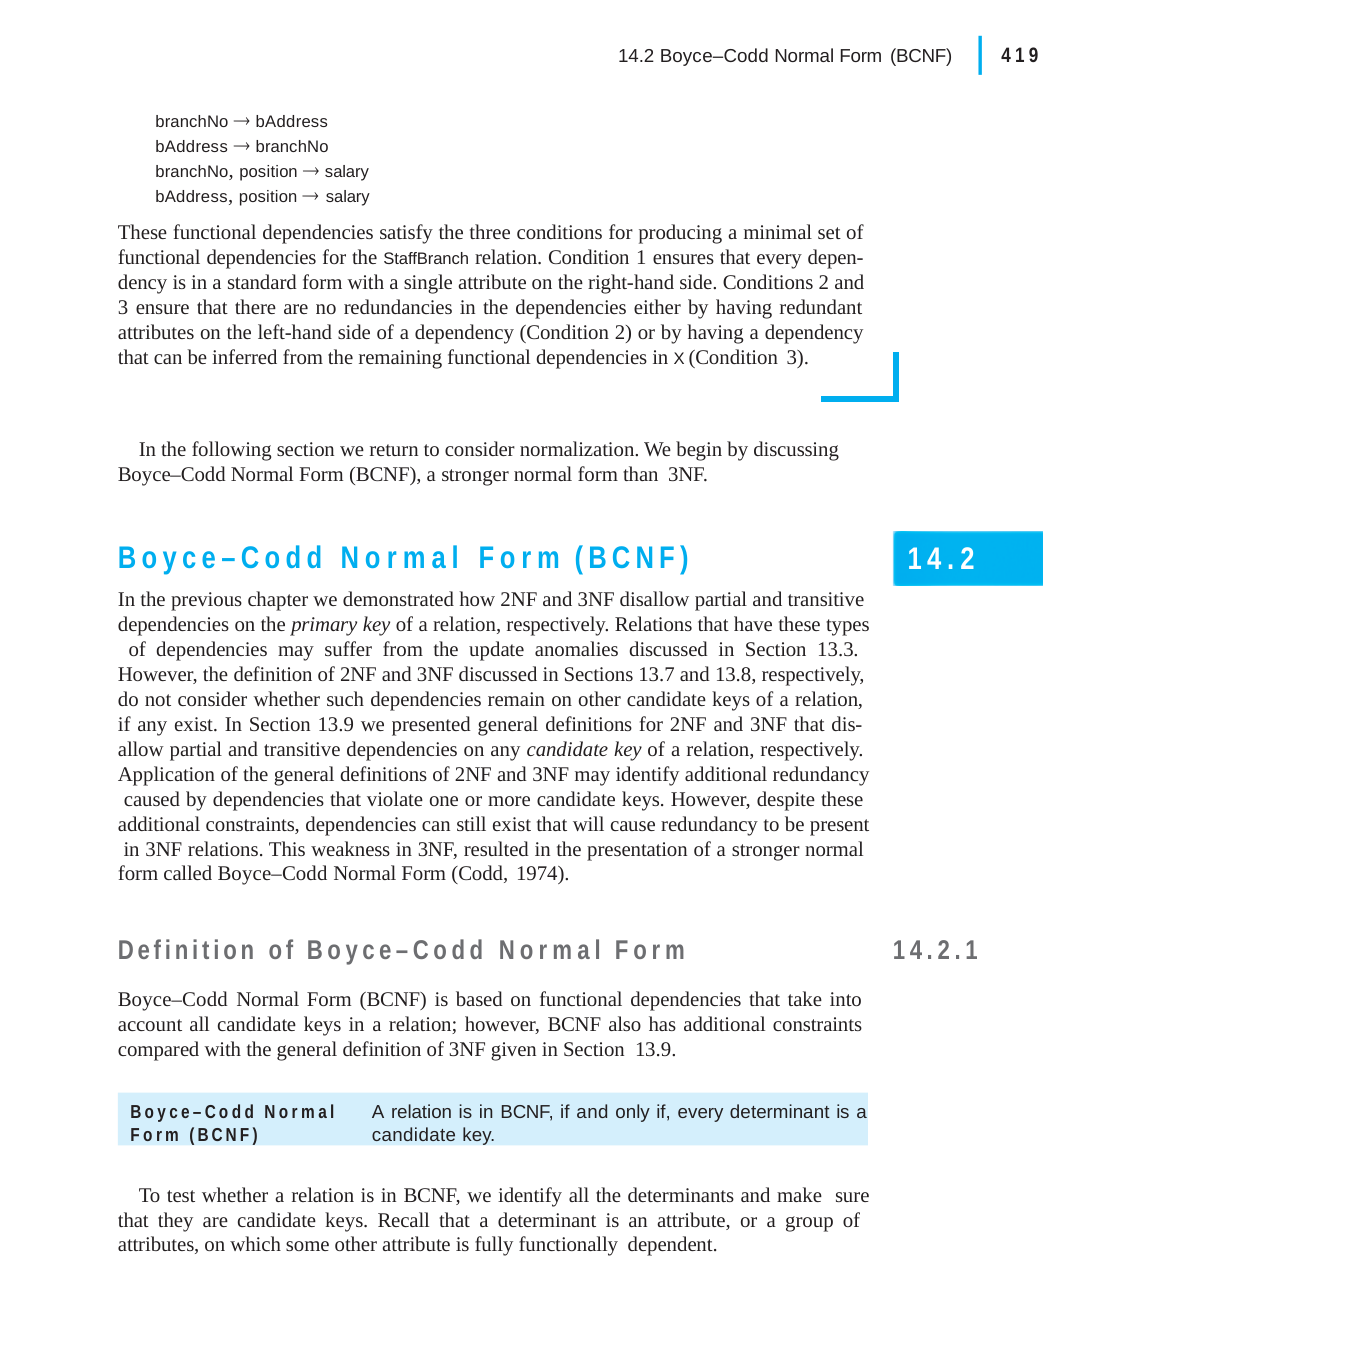

|
419
14.2 Boyce–Codd Normal Form (BCNF)
branchNo → bAddress  bAddress → branchNo  branchNo, position → salary  bAddress, position → salary
These functional dependencies satisfy the three conditions for producing a minimal set of  functional dependencies for the StaffBranch relation. Condition 1 ensures that every depen-  dency is in a standard form with a single attribute on the right-hand side. Conditions 2 and  3 ensure that there are no redundancies in the dependencies either by having redundant  attributes on the left-hand side of a dependency (Condition 2) or by having a dependency  that can be inferred from the remaining functional dependencies in X (Condition 3).

In the following section we return to consider normalization. We begin by discussing  Boyce–Codd Normal Form (BCNF), a stronger normal form than 3NF.
Boyce–Codd Normal Form (BCNF)
In the previous chapter we demonstrated how 2NF and 3NF disallow partial and transitive  dependencies on the primary key of a relation, respectively. Relations that have these types  of dependencies may suffer from the update anomalies discussed in Section 13.3.  However, the definition of 2NF and 3NF discussed in Sections 13.7 and 13.8, respectively,  do not consider whether such dependencies remain on other candidate keys of a relation,  if any exist. In Section 13.9 we presented general definitions for 2NF and 3NF that dis-  allow partial and transitive dependencies on any candidate key of a relation, respectively.  Application of the general definitions of 2NF and 3NF may identify additional redundancy  caused by dependencies that violate one or more candidate keys. However, despite these  additional constraints, dependencies can still exist that will cause redundancy to be present  in 3NF relations. This weakness in 3NF, resulted in the presentation of a stronger normal  form called Boyce–Codd Normal Form (Codd, 1974).

14.2
Definition of Boyce–Codd Normal Form
Boyce–Codd Normal Form (BCNF) is based on functional dependencies that take into  account all candidate keys in a relation; however, BCNF also has additional constraints  compared with the general definition of 3NF given in Section 13.9.
14.2.1
Boyce–Codd Normal	A relation is in BCNF, if and only if, every determinant is a
Form (BCNF)	candidate key.
To test whether a relation is in BCNF, we identify all the determinants and make  sure that they are candidate keys. Recall that a determinant is an attribute, or a group of  attributes, on which some other attribute is fully functionally dependent.